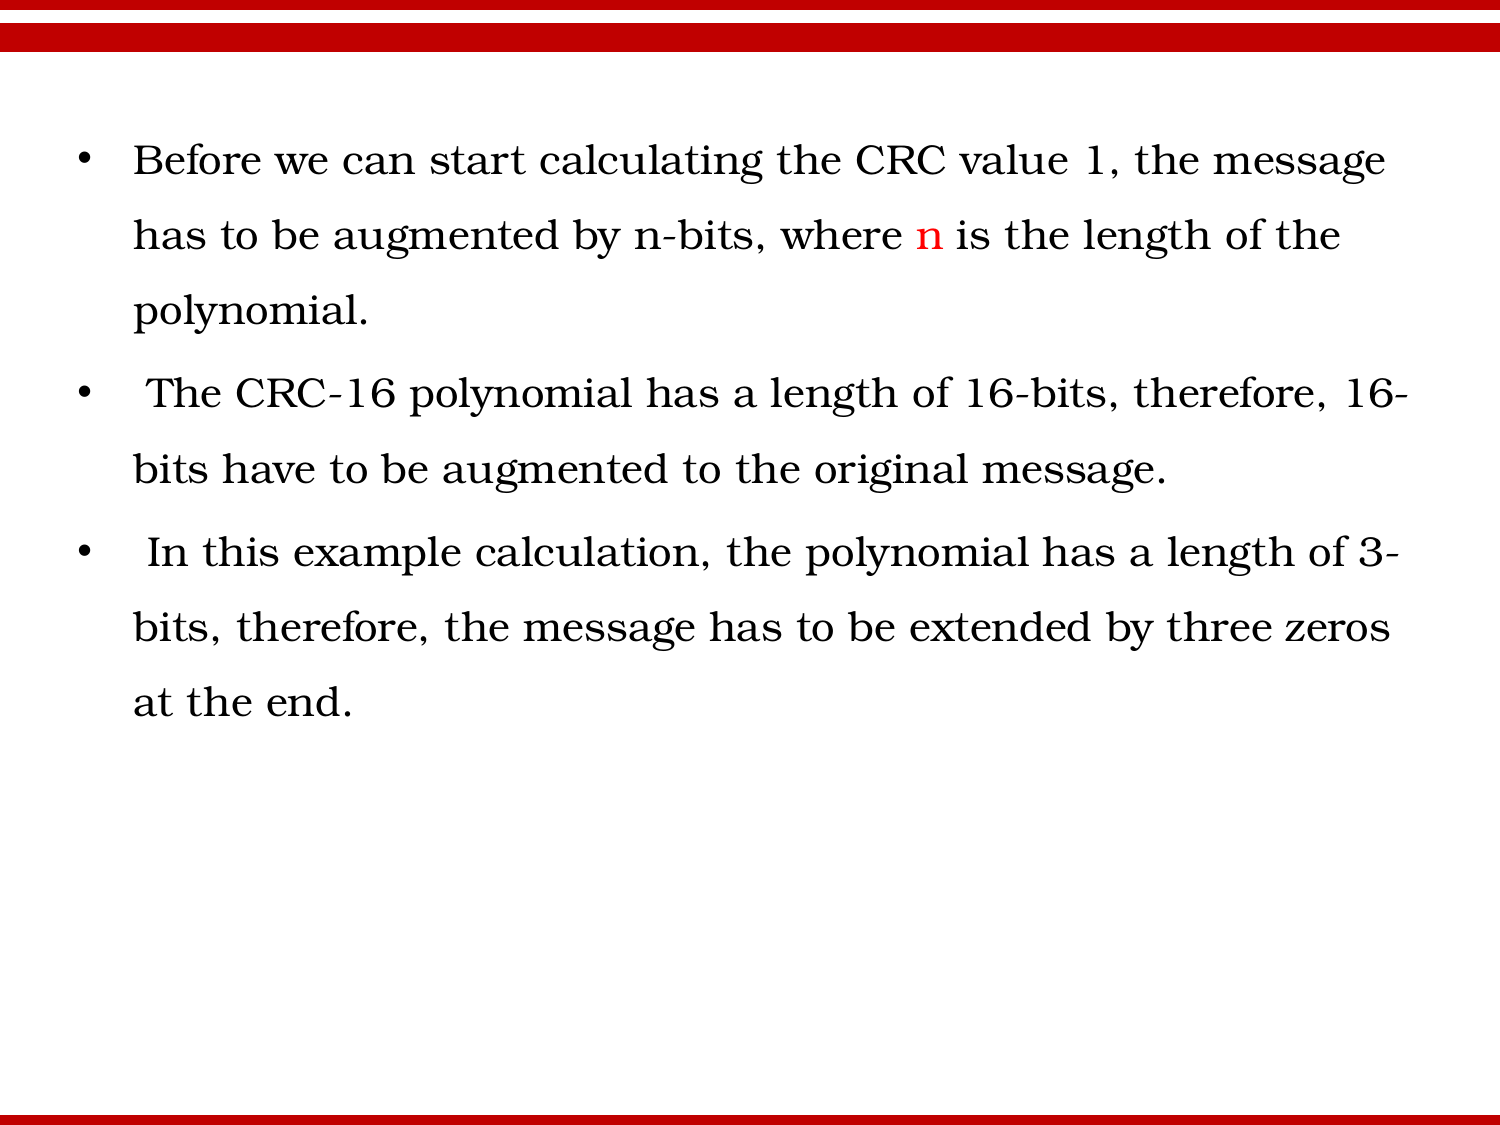

Before we can start calculating the CRC value 1, the message has to be augmented by n-bits, where n is the length of the polynomial.
 The CRC-16 polynomial has a length of 16-bits, therefore, 16-bits have to be augmented to the original message.
 In this example calculation, the polynomial has a length of 3-bits, therefore, the message has to be extended by three zeros at the end.